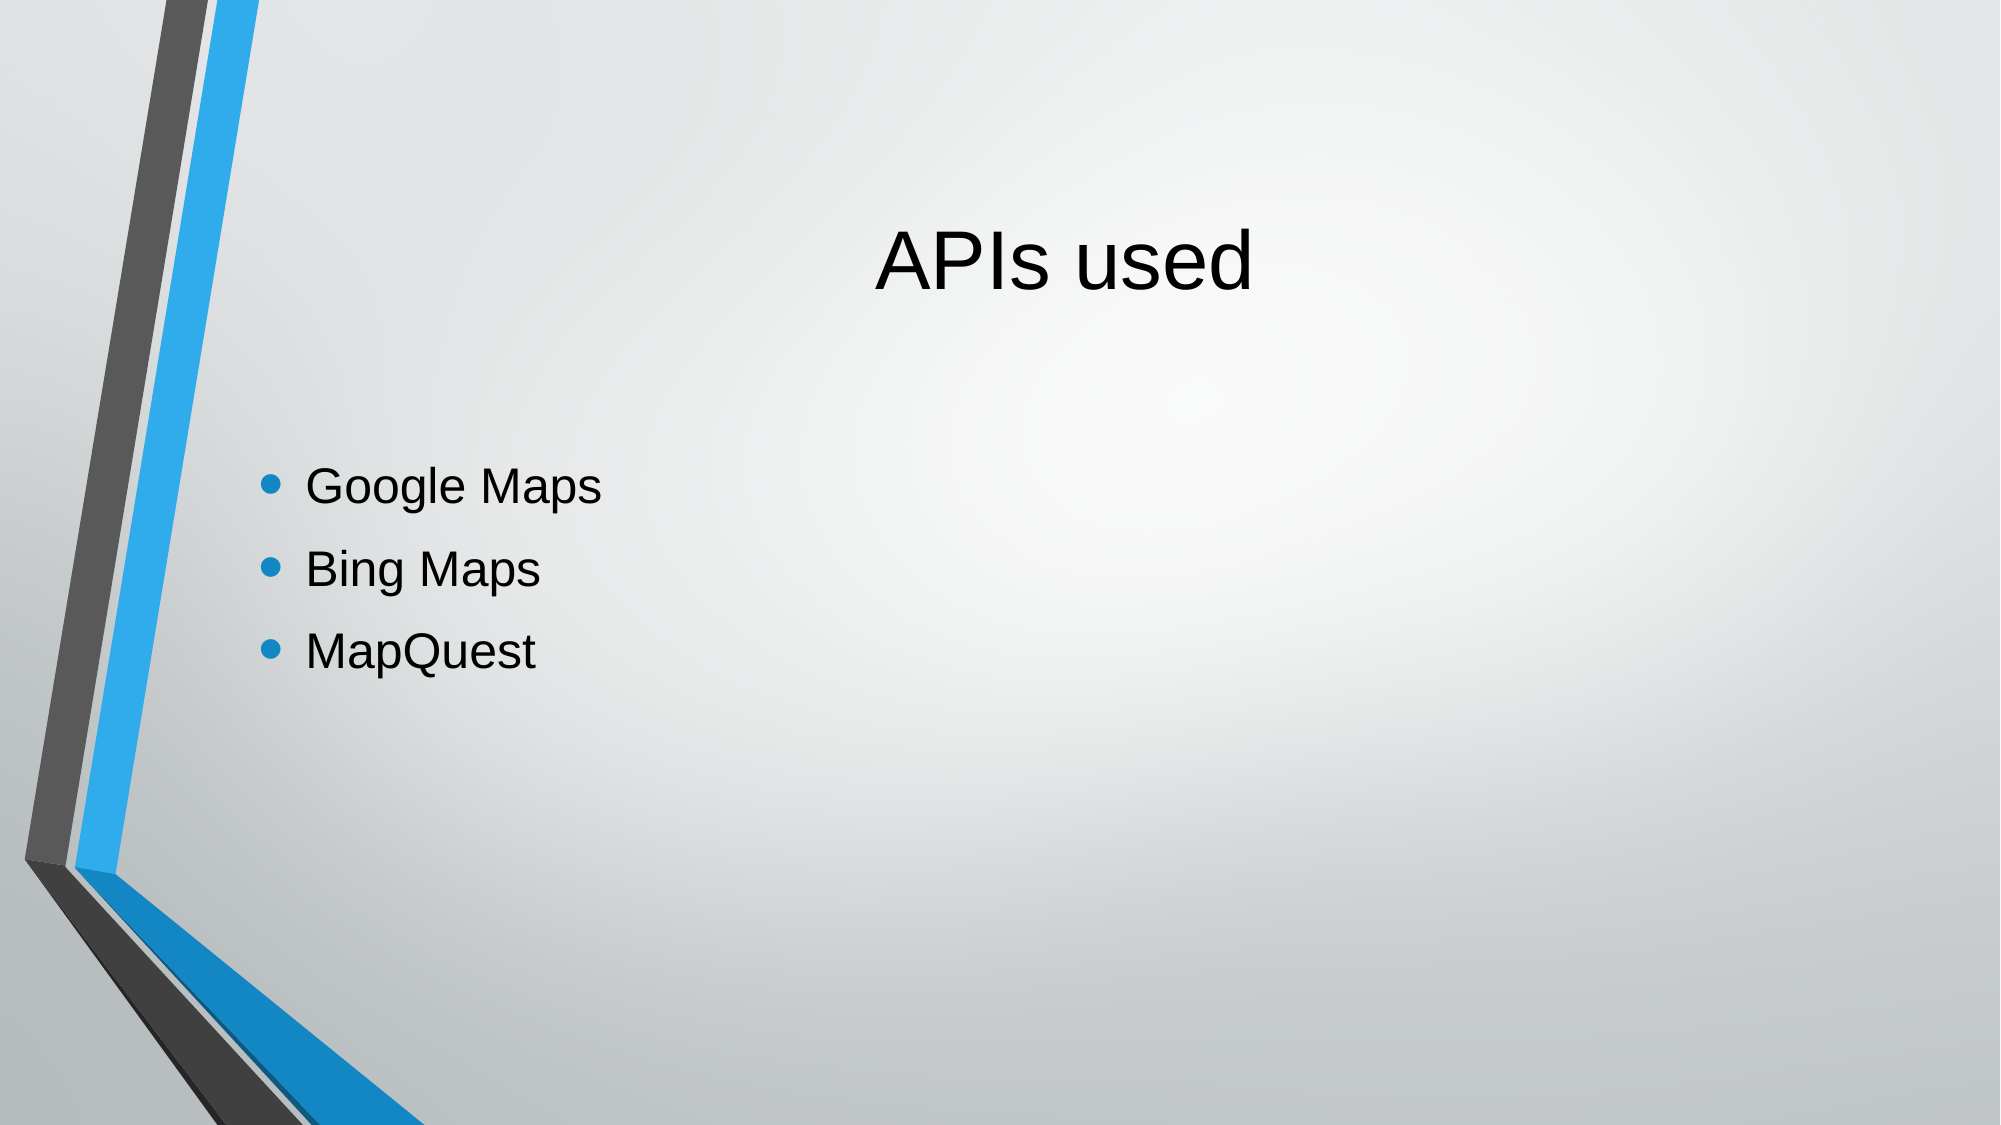

# APIs used
Google Maps
Bing Maps
MapQuest